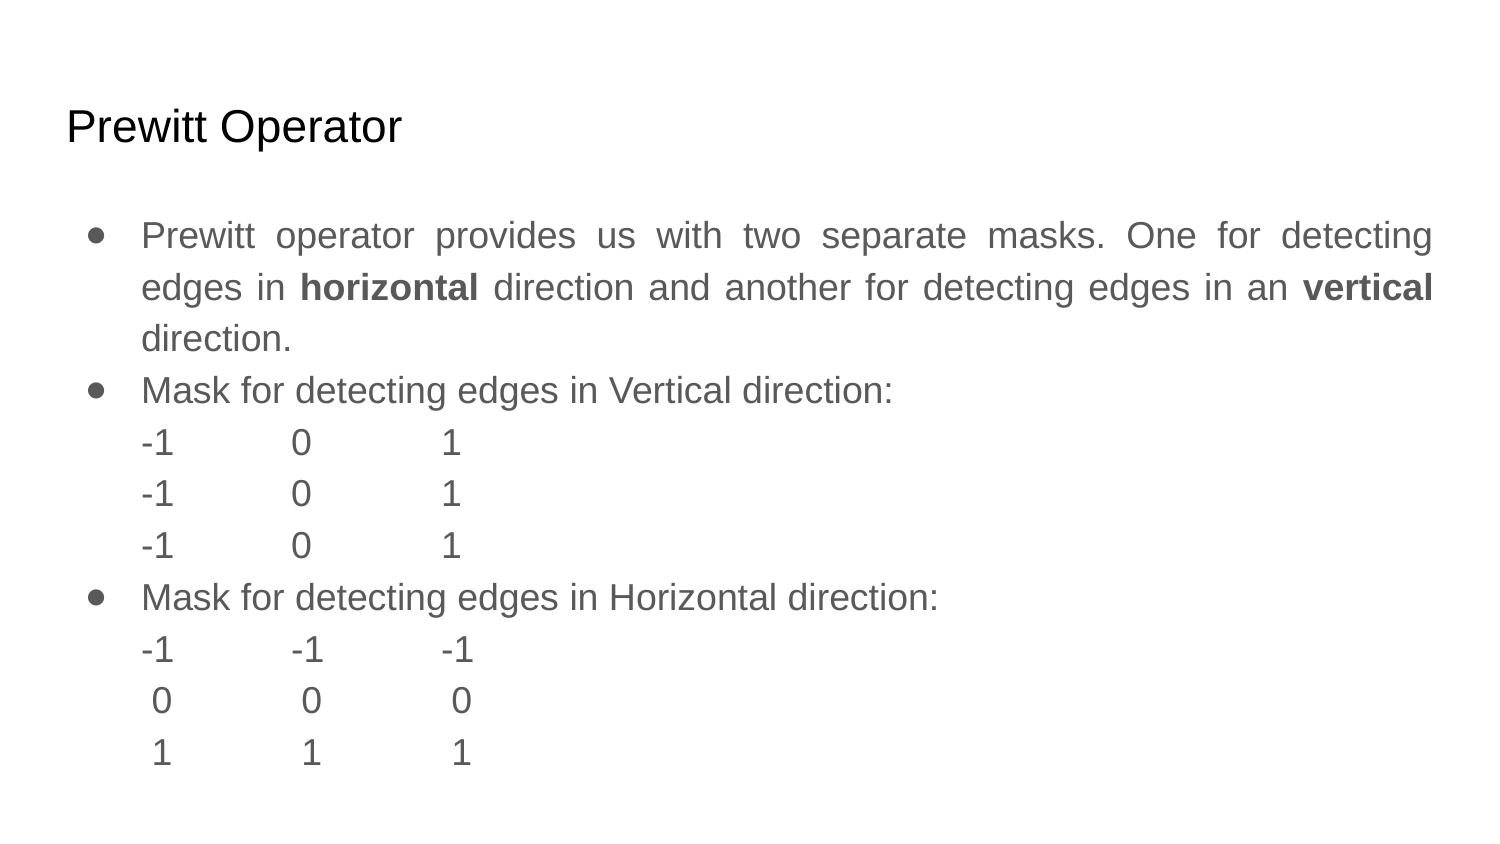

# Prewitt Operator

Prewitt operator provides us with two separate masks. One for detecting edges in horizontal direction and another for detecting edges in an vertical direction.
Mask for detecting edges in Vertical direction:
-1	0	1
-1	0	1
-1	0	1
Mask for detecting edges in Horizontal direction:
-1	-1	-1
 0	 0	 0
 1	 1	 1